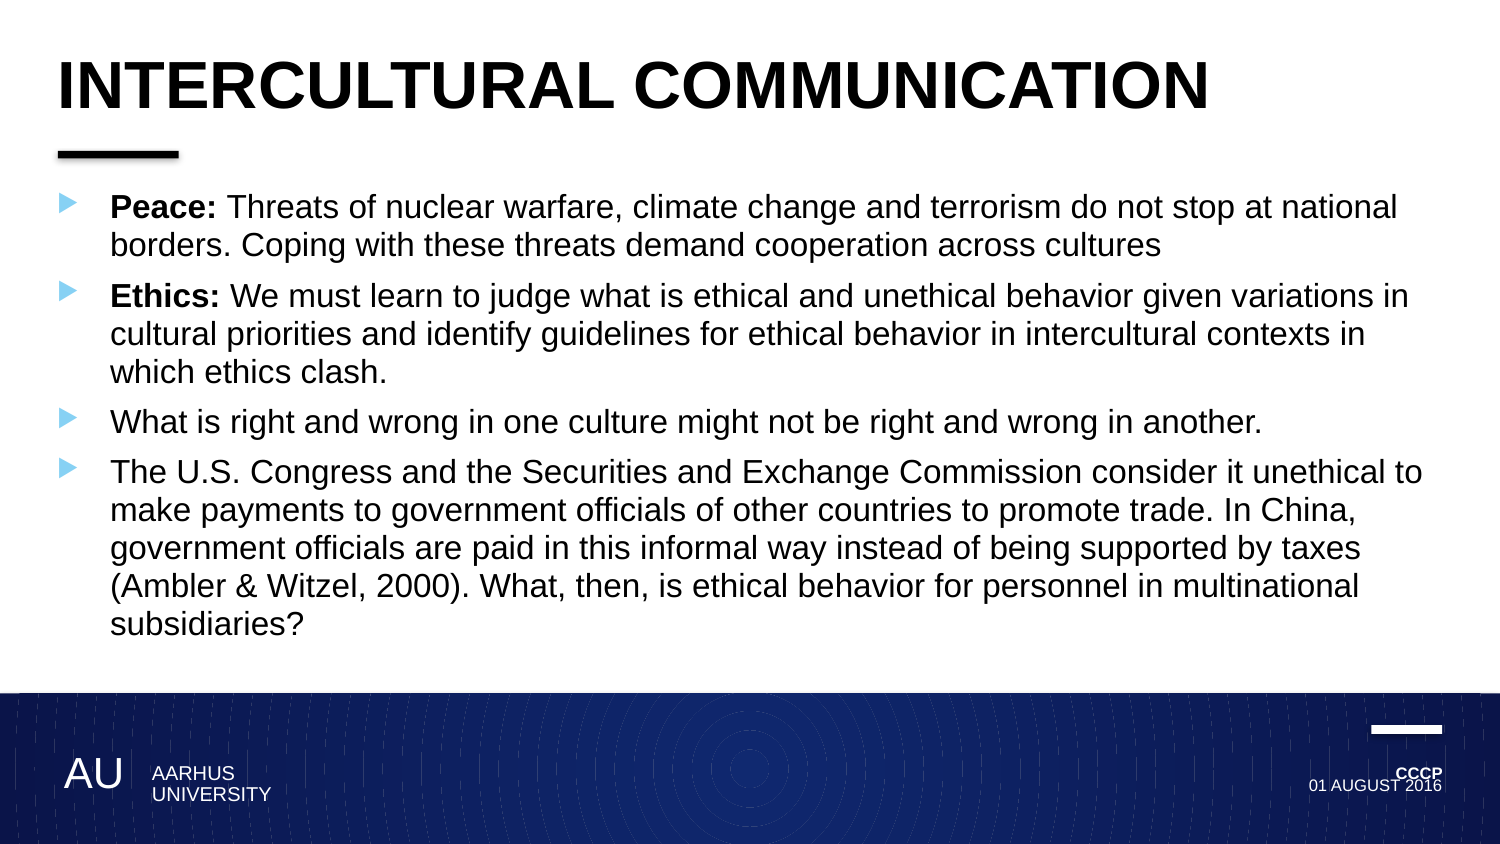

# intercultural communication
Peace: Threats of nuclear warfare, climate change and terrorism do not stop at national borders. Coping with these threats demand cooperation across cultures
Ethics: We must learn to judge what is ethical and unethical behavior given variations in cultural priorities and identify guidelines for ethical behavior in intercultural contexts in which ethics clash.
What is right and wrong in one culture might not be right and wrong in another.
The U.S. Congress and the Securities and Exchange Commission consider it unethical to make payments to government officials of other countries to promote trade. In China, government officials are paid in this informal way instead of being supported by taxes (Ambler & Witzel, 2000). What, then, is ethical behavior for personnel in multinational subsidiaries?